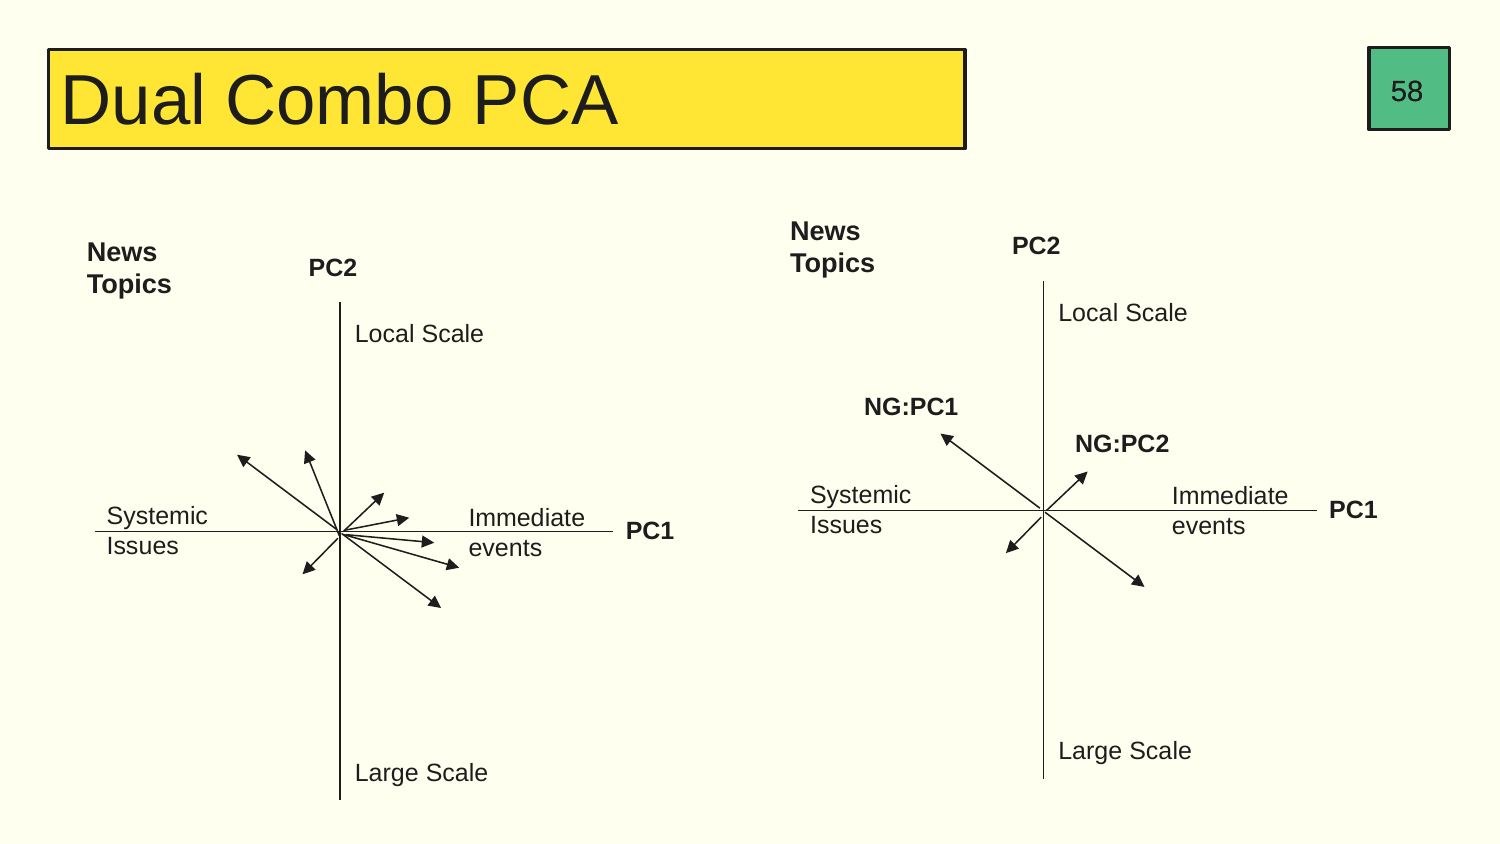

58
58
# Dual Combo PCA
News Topics
PC2
News Topics
PC2
Local Scale
Local Scale
NG:PC1
NG:PC2
Systemic
Issues
Immediate events
PC1
Systemic
Issues
Immediate events
PC1
Large Scale
Large Scale